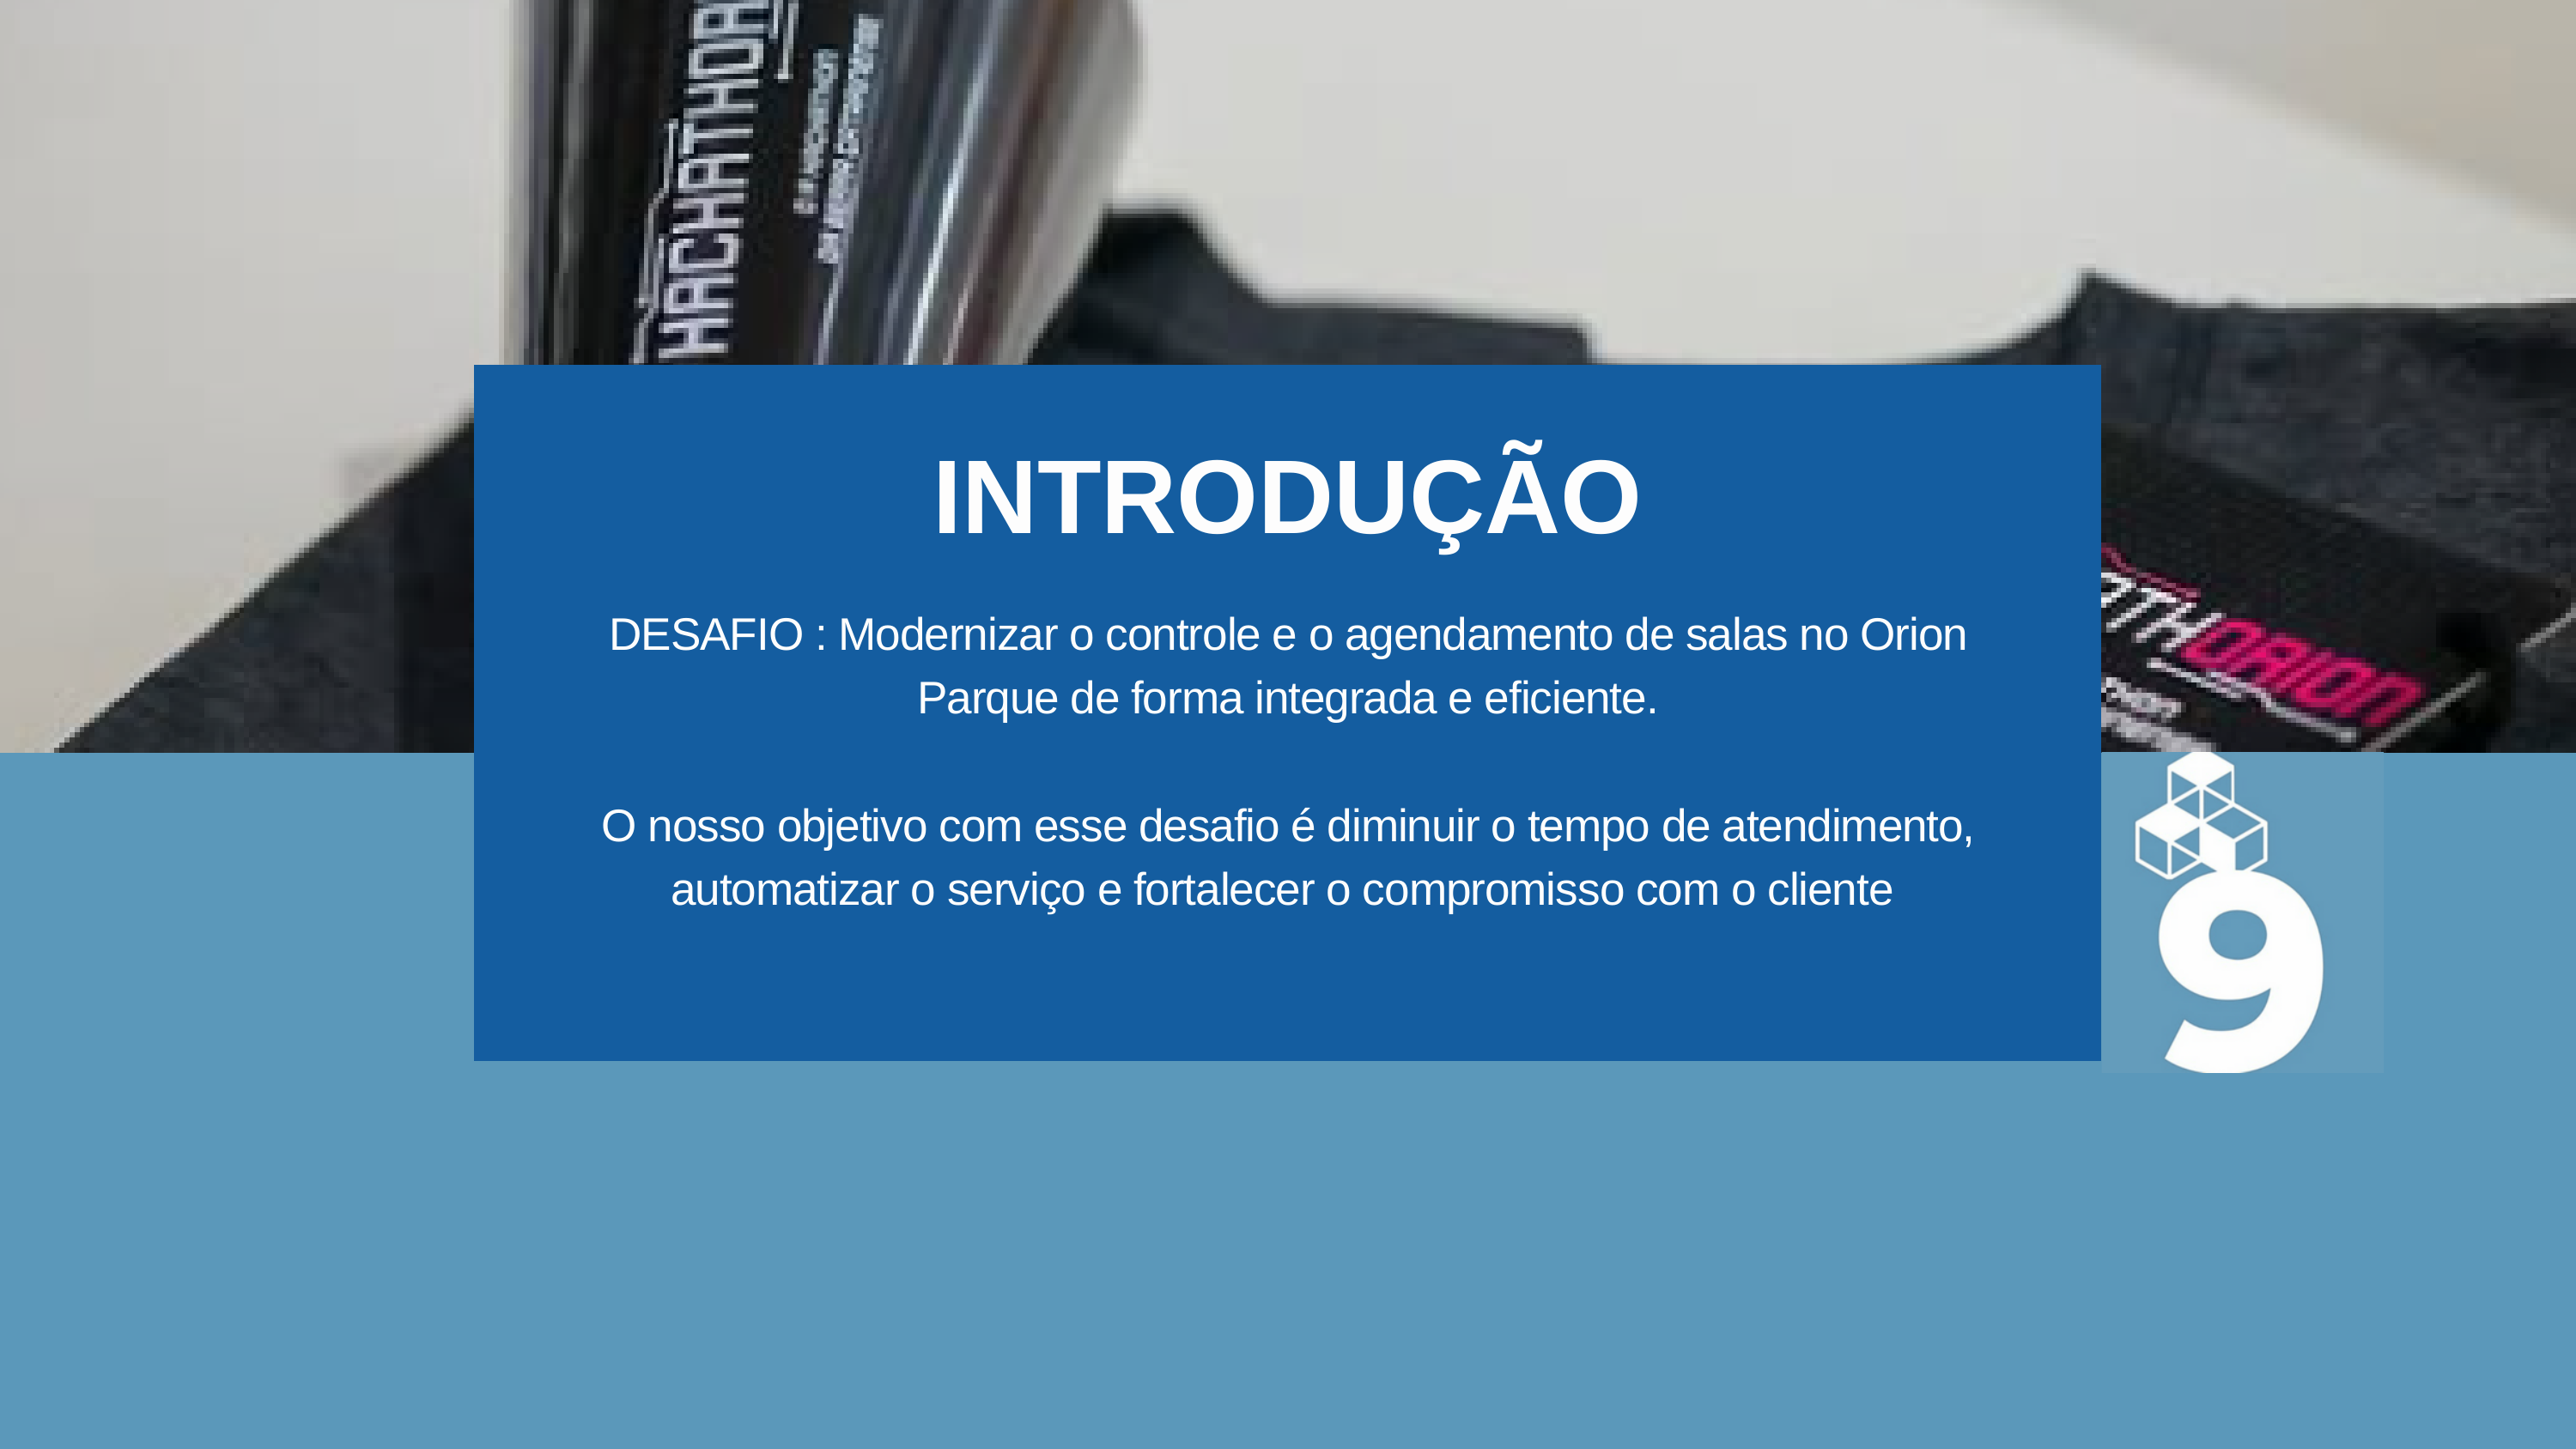

INTRODUÇÃO
DESAFIO : Modernizar o controle e o agendamento de salas no Orion Parque de forma integrada e eficiente.

O nosso objetivo com esse desafio é diminuir o tempo de atendimento, automatizar o serviço e fortalecer o compromisso com o cliente